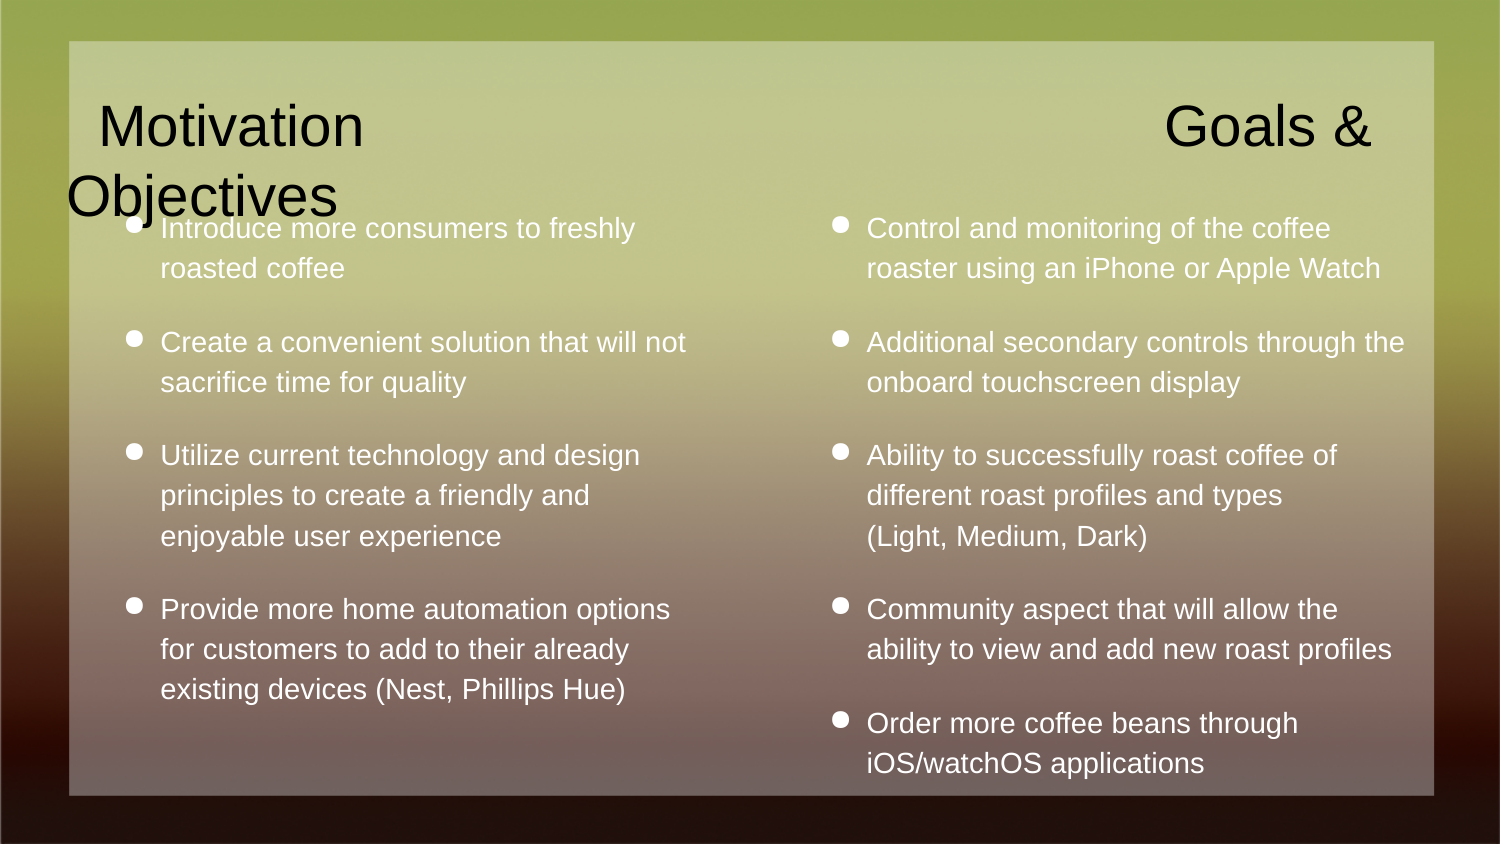

# Motivation						   Goals & Objectives
Introduce more consumers to freshly roasted coffee
Create a convenient solution that will not sacrifice time for quality
Utilize current technology and design principles to create a friendly and enjoyable user experience
Provide more home automation options for customers to add to their already existing devices (Nest, Phillips Hue)
Control and monitoring of the coffee roaster using an iPhone or Apple Watch
Additional secondary controls through the onboard touchscreen display
Ability to successfully roast coffee of different roast profiles and types
(Light, Medium, Dark)
Community aspect that will allow the ability to view and add new roast profiles
Order more coffee beans through iOS/watchOS applications